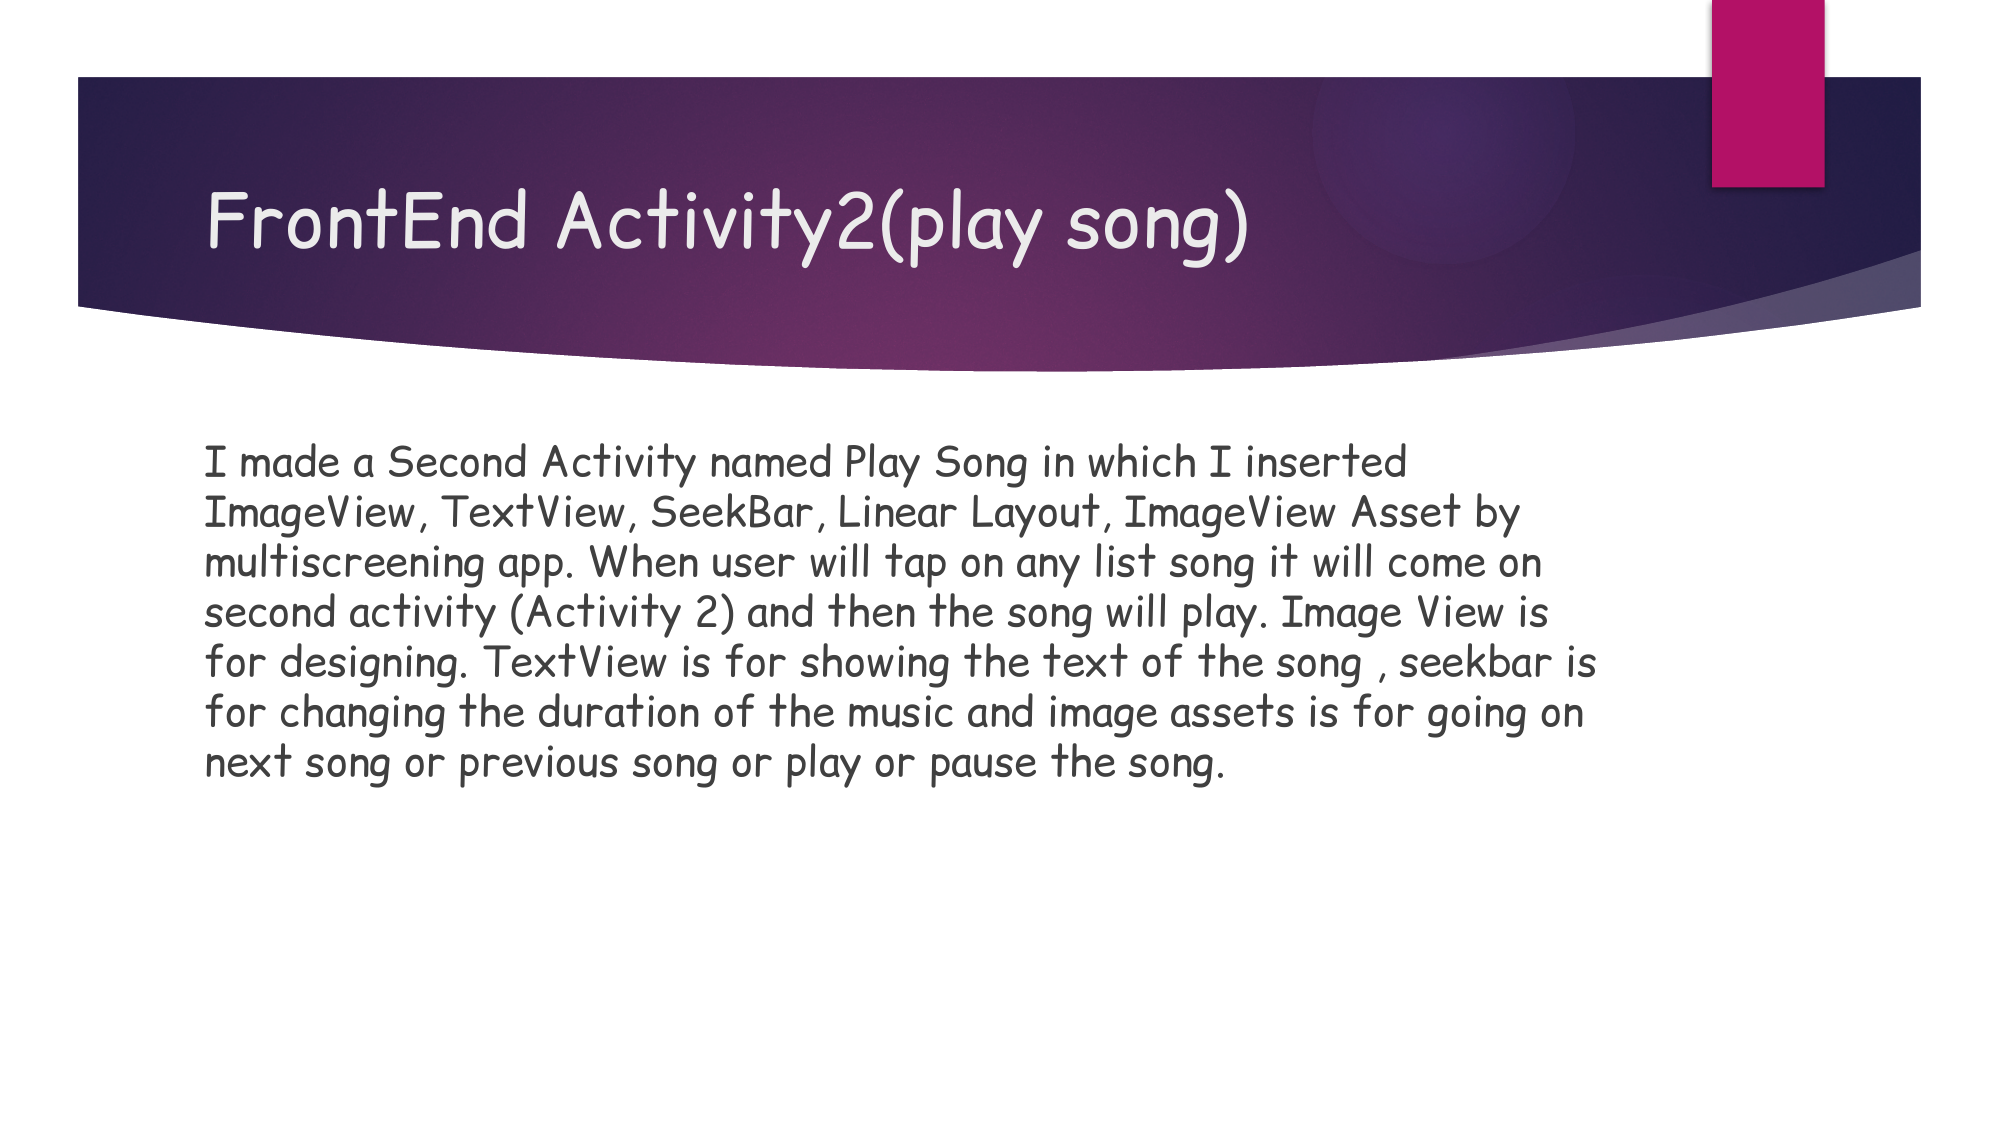

# FrontEnd Activity2(play song)
I made a Second Activity named Play Song in which I inserted ImageView, TextView, SeekBar, Linear Layout, ImageView Asset by multiscreening app. When user will tap on any list song it will come on second activity (Activity 2) and then the song will play. Image View is for designing. TextView is for showing the text of the song , seekbar is for changing the duration of the music and image assets is for going on next song or previous song or play or pause the song.